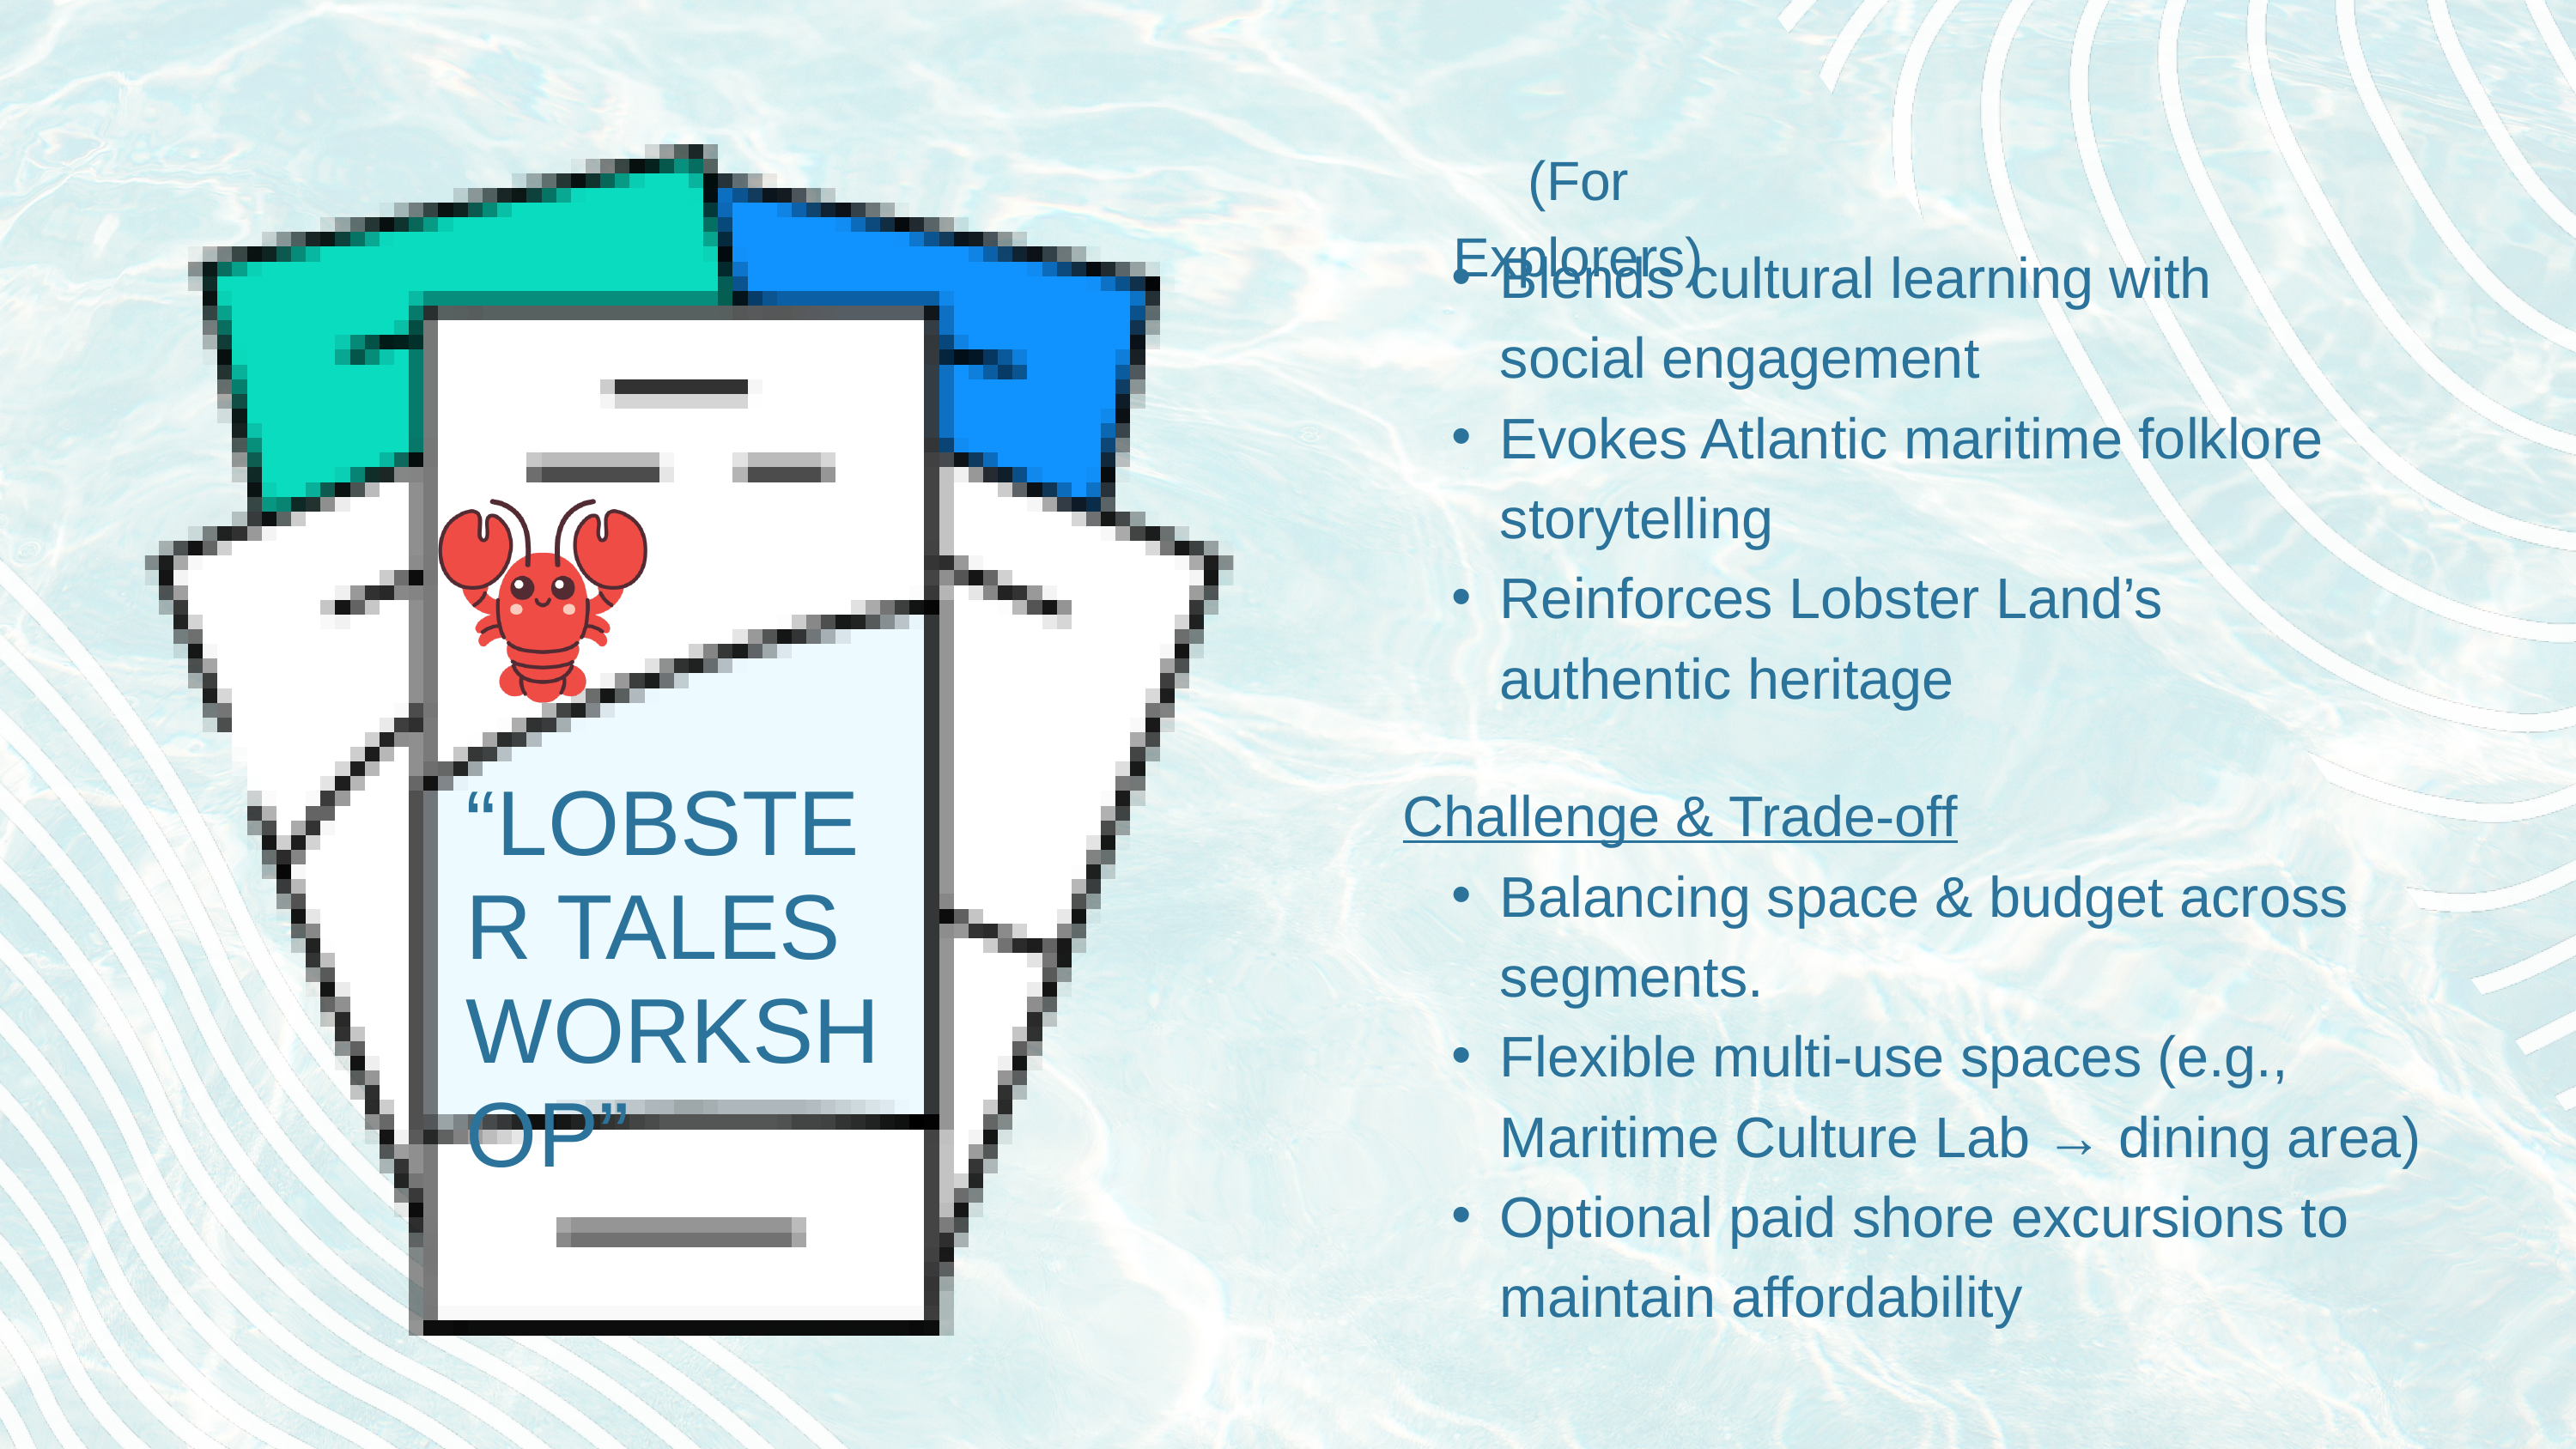

(For Explorers)

Blends cultural learning with social engagement
Evokes Atlantic maritime folklore storytelling
Reinforces Lobster Land’s authentic heritage

Challenge & Trade-off
Balancing space & budget across segments.
Flexible multi-use spaces (e.g., Maritime Culture Lab → dining area)
Optional paid shore excursions to maintain affordability
“LOBSTER TALES WORKSHOP”